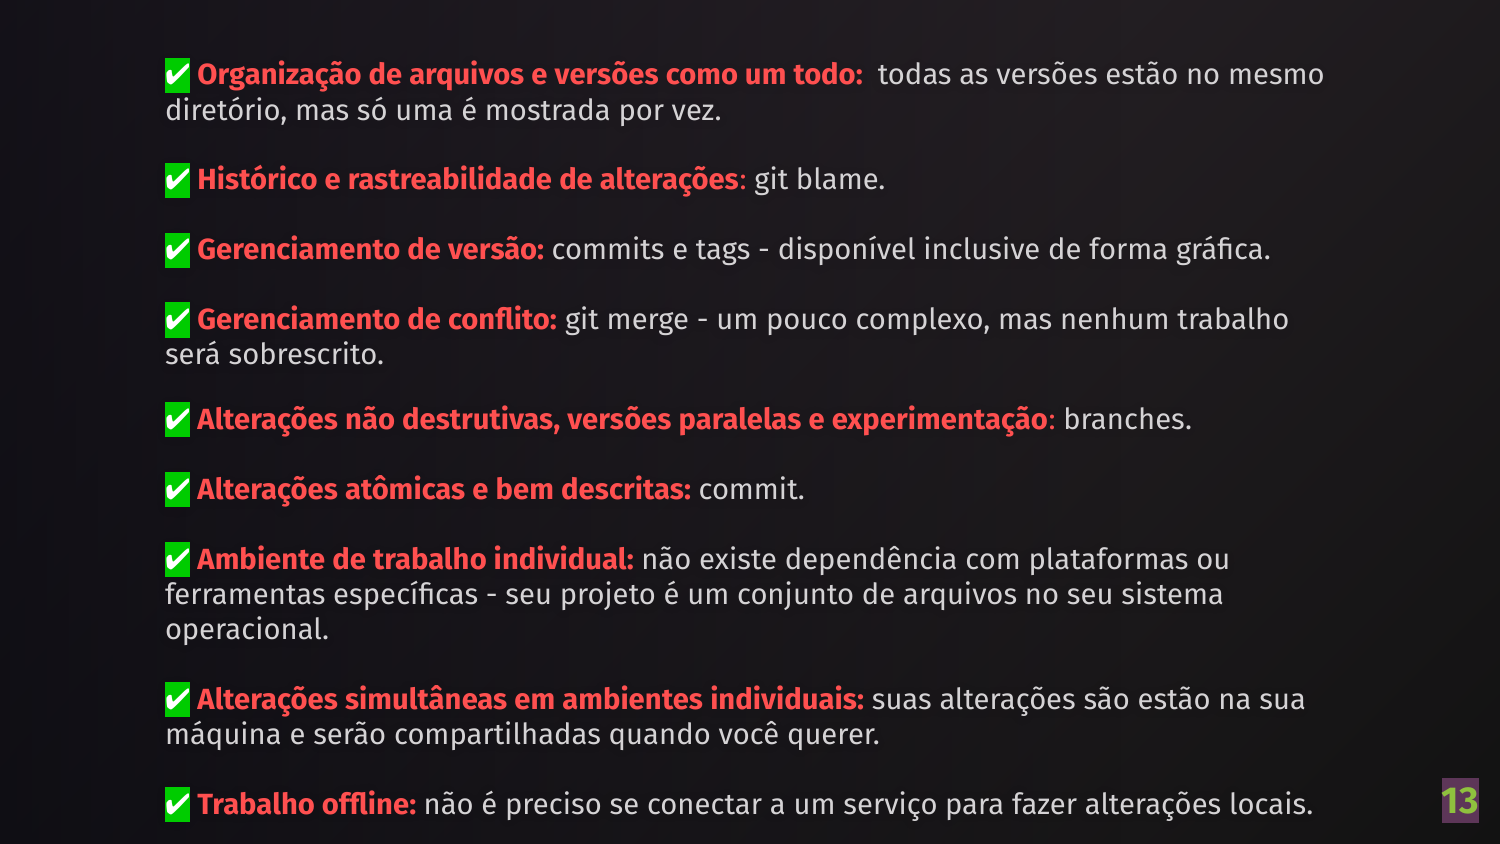

✔️ Organização de arquivos e versões como um todo:  todas as versões estão no mesmo diretório, mas só uma é mostrada por vez.

✔️ Histórico e rastreabilidade de alterações: git blame.

✔️ Gerenciamento de versão: commits e tags - disponível inclusive de forma gráfica.

✔️ Gerenciamento de conflito: git merge - um pouco complexo, mas nenhum trabalho será sobrescrito.

✔️ Alterações não destrutivas, versões paralelas e experimentação: branches.
✔️ Alterações atômicas e bem descritas: commit.

✔️ Ambiente de trabalho individual: não existe dependência com plataformas ou ferramentas específicas - seu projeto é um conjunto de arquivos no seu sistema operacional.

✔️ Alterações simultâneas em ambientes individuais: suas alterações são estão na sua máquina e serão compartilhadas quando você querer.

✔️ Trabalho offline: não é preciso se conectar a um serviço para fazer alterações locais.

13